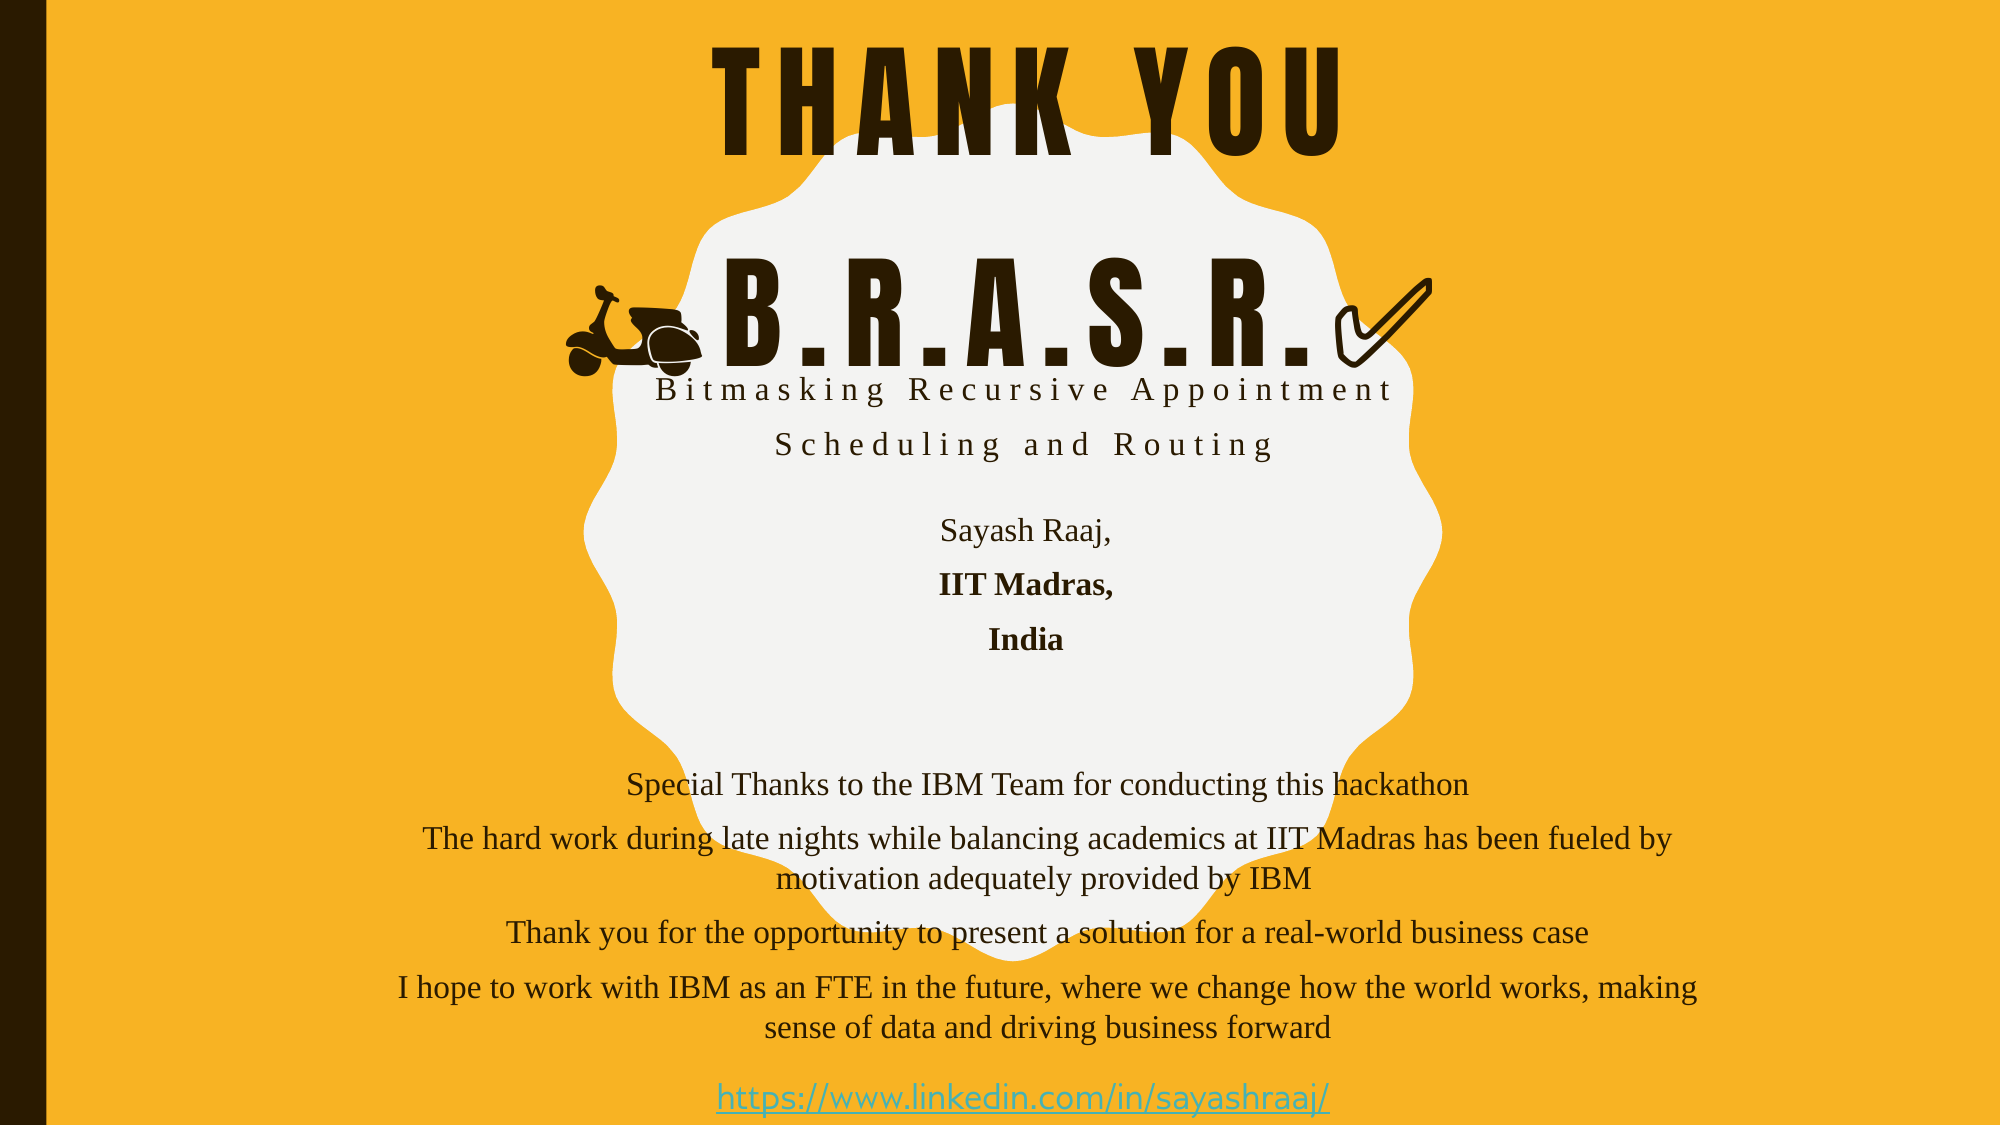

Thank you
# 🛵B.R.A.S.R.✅
Bitmasking Recursive Appointment
Scheduling and Routing
Sayash Raaj,
IIT Madras,
India
Special Thanks to the IBM Team for conducting this hackathon
The hard work during late nights while balancing academics at IIT Madras has been fueled by motivation adequately provided by IBM
Thank you for the opportunity to present a solution for a real-world business case
I hope to work with IBM as an FTE in the future, where we change how the world works, making sense of data and driving business forward
https://www.linkedin.com/in/sayashraaj/